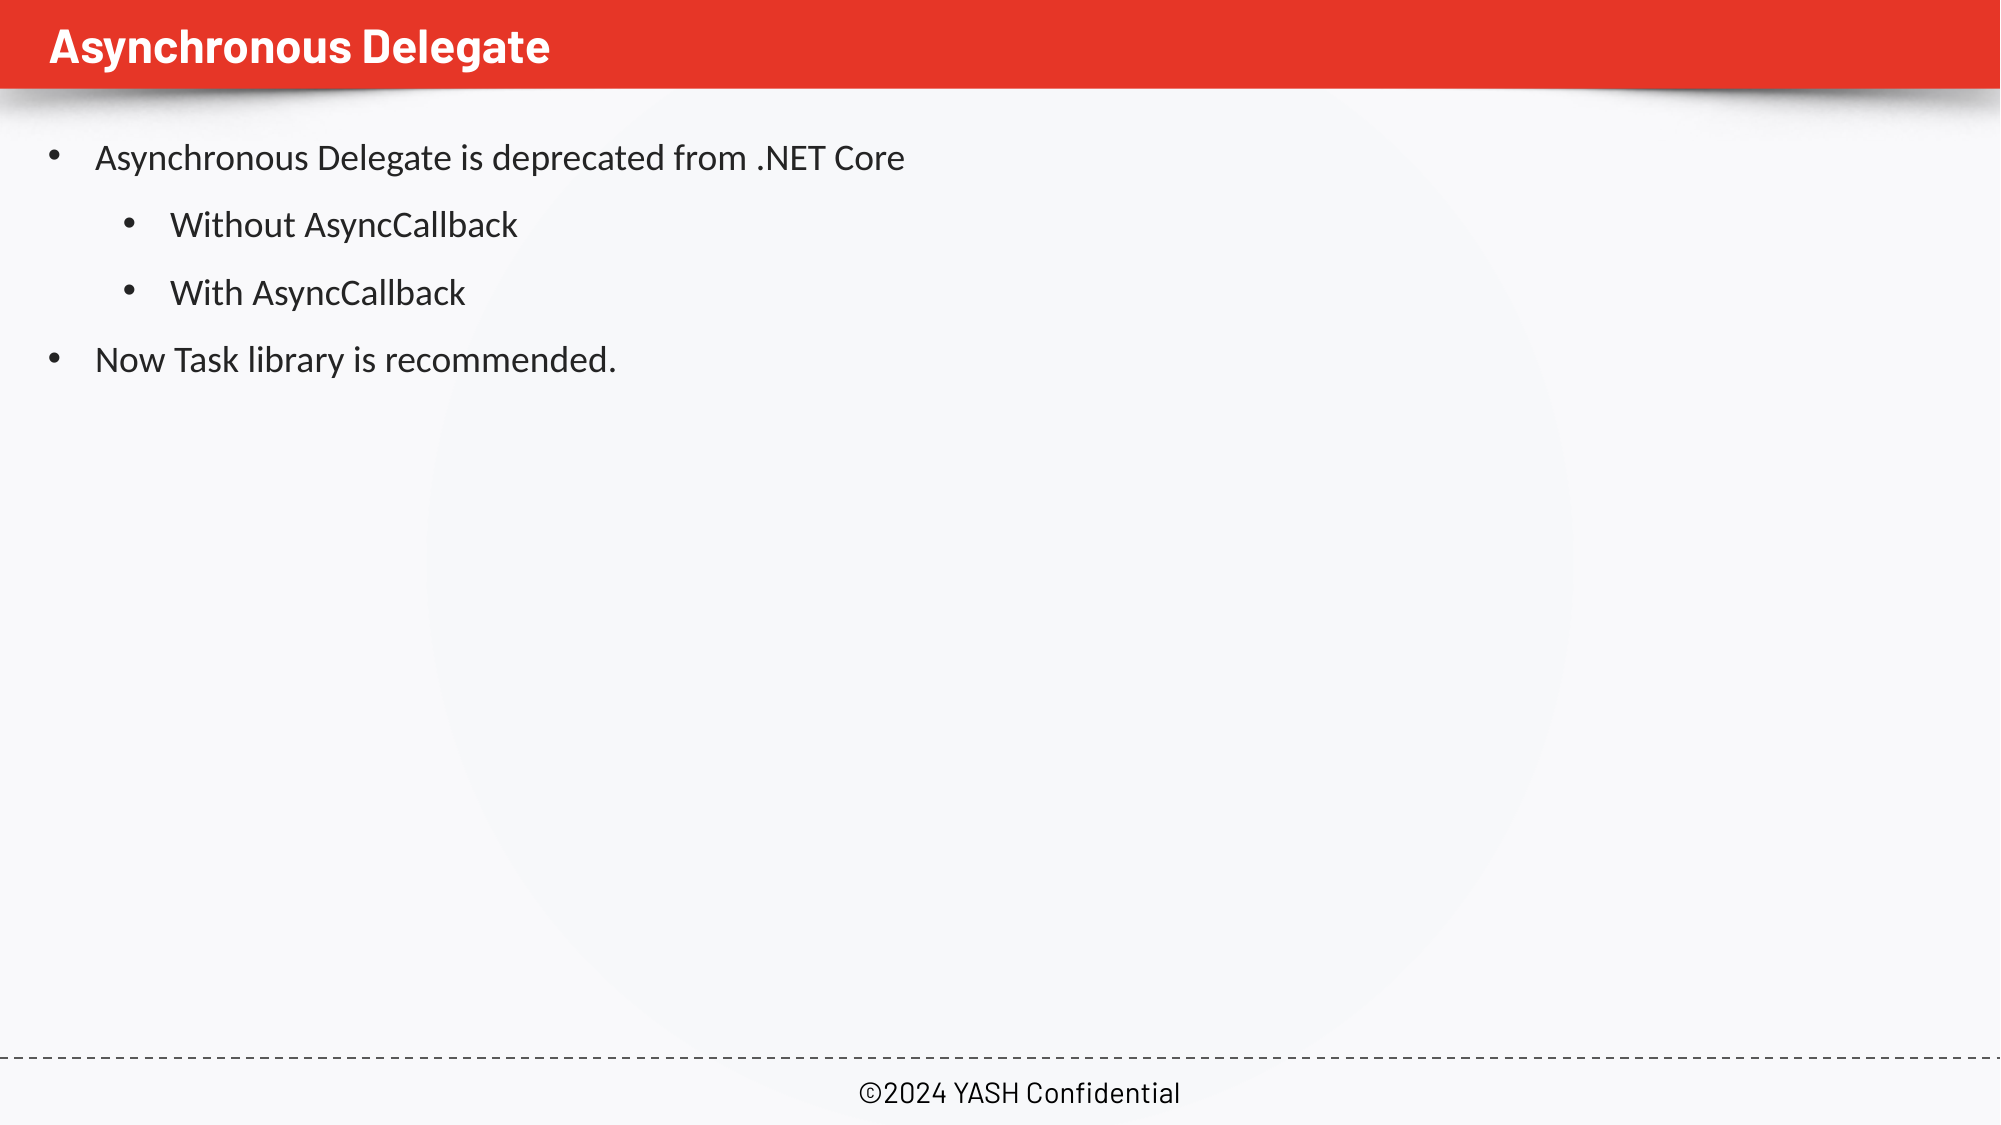

# Asynchronous Delegate
Asynchronous Delegate is deprecated from .NET Core
Without AsyncCallback
With AsyncCallback
Now Task library is recommended.